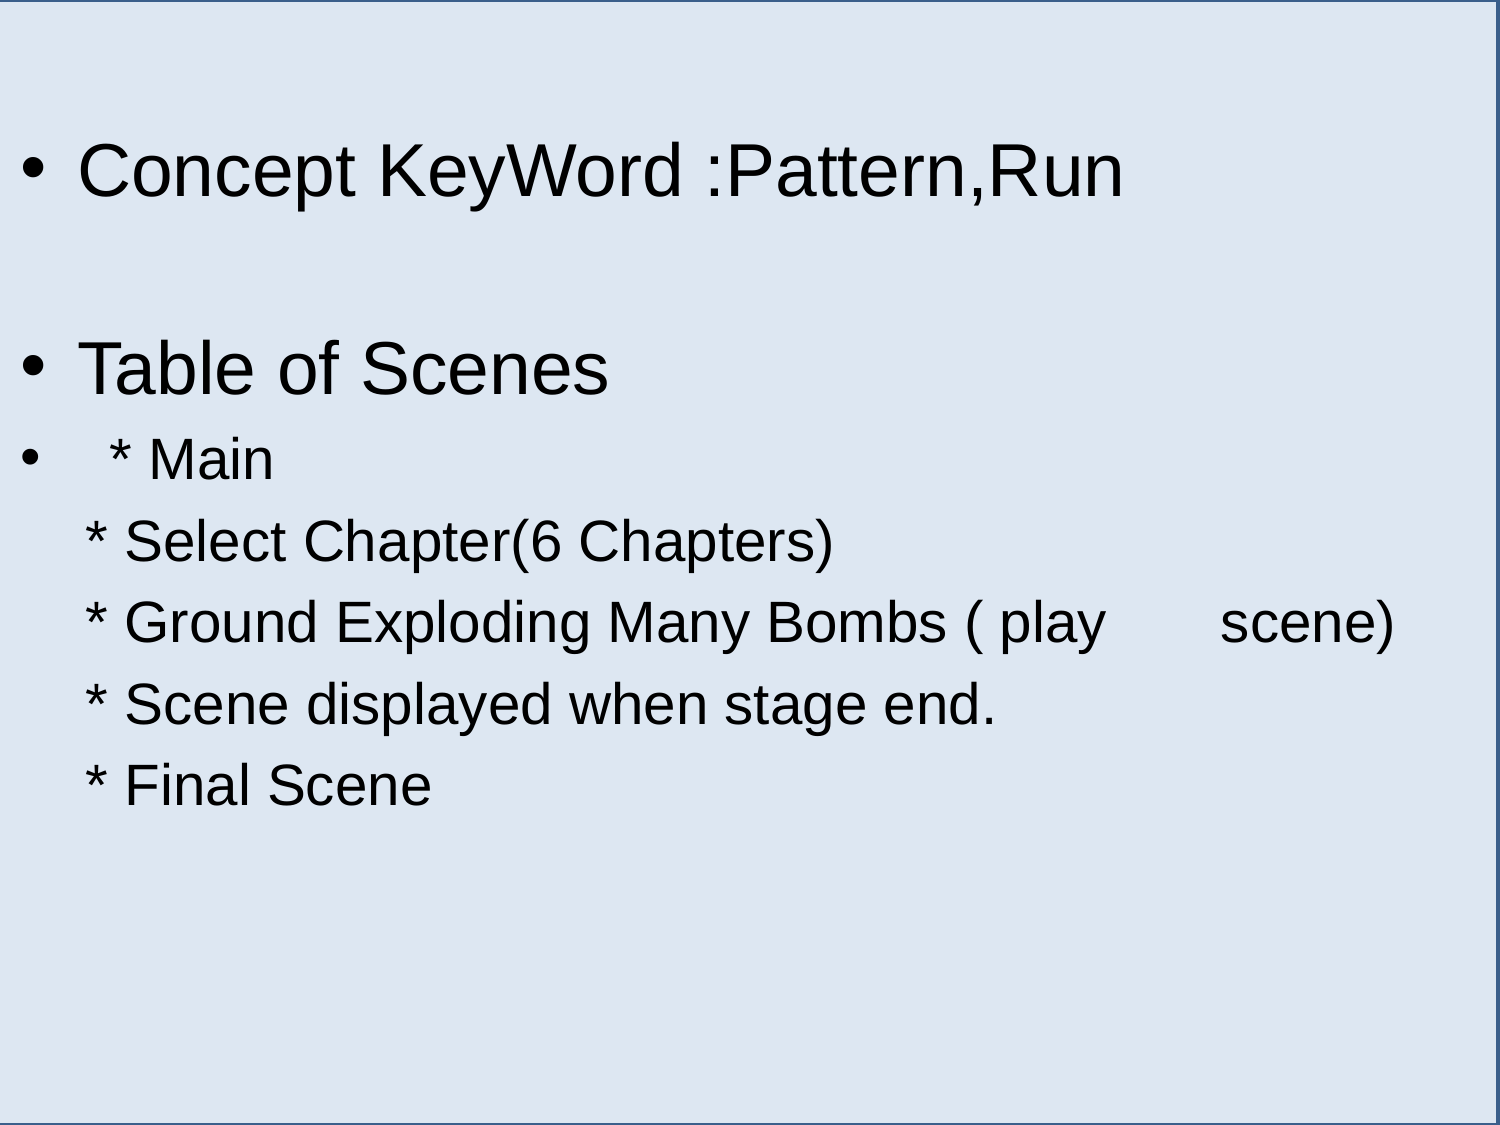

Concept KeyWord :Pattern,Run

Table of Scenes
  * Main
    * Select Chapter(6 Chapters)
    * Ground Exploding Many Bombs ( play 	scene)
    * Scene displayed when stage end.
    * Final Scene